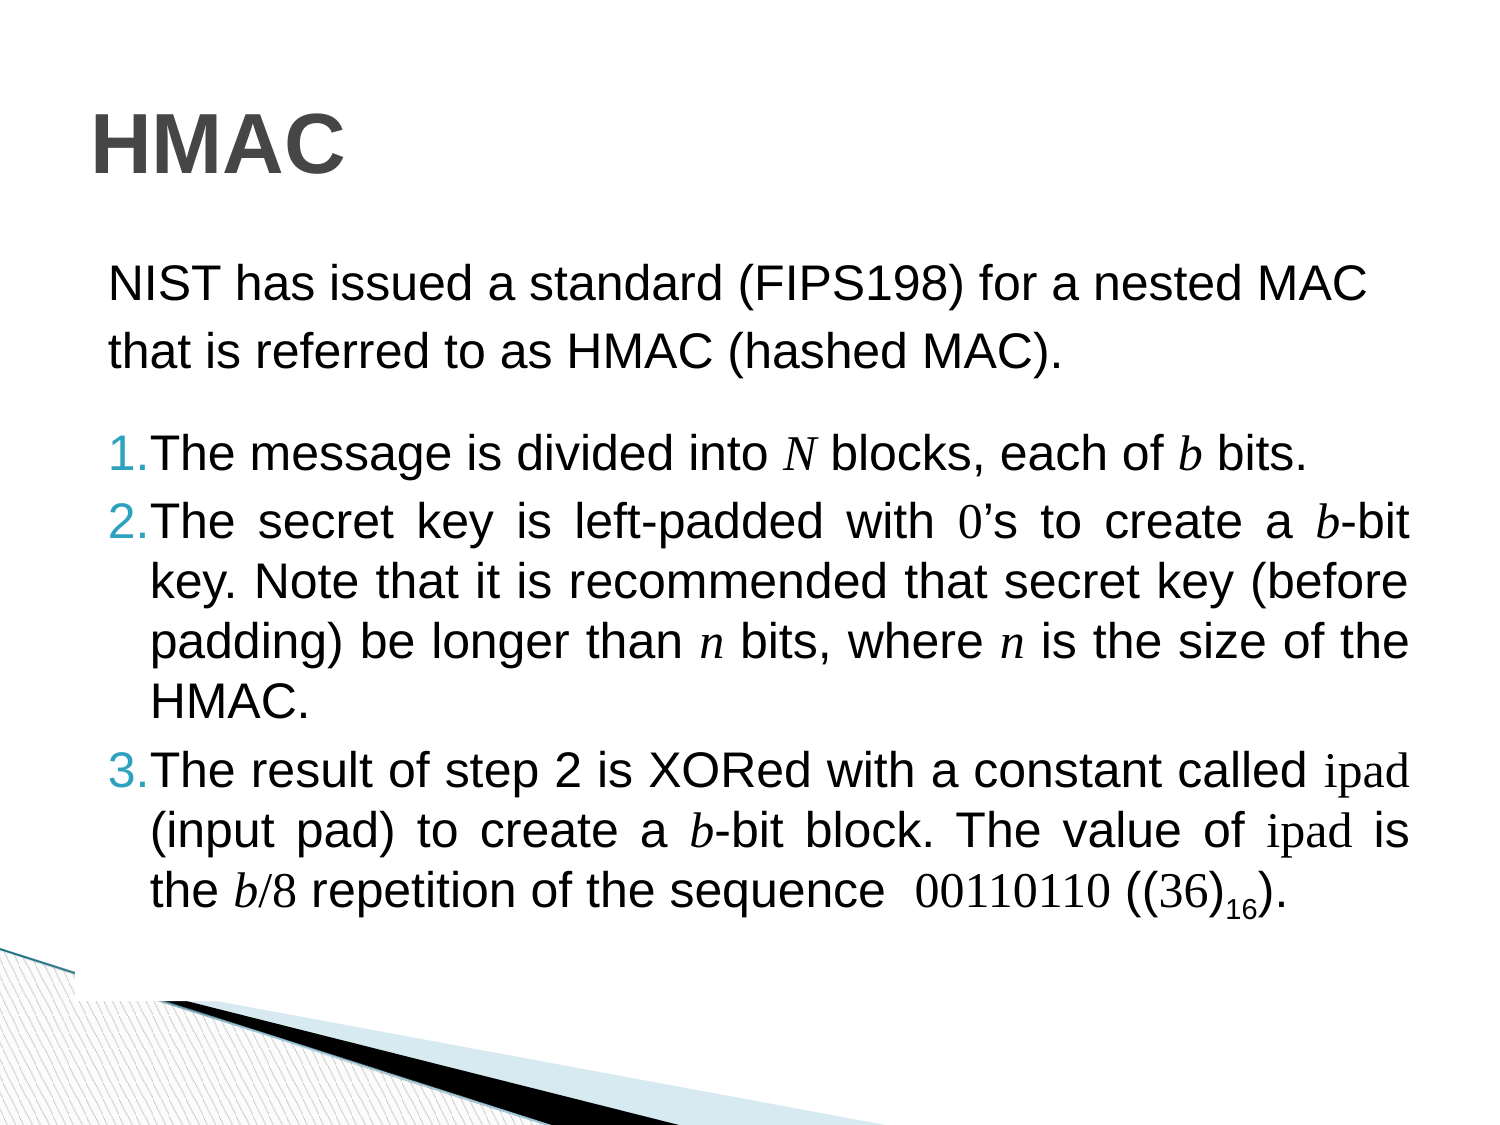

HMAC
NIST has issued a standard (FIPS198) for a nested MAC
that is referred to as HMAC (hashed MAC).

The message is divided into N blocks, each of b bits.
The secret key is left-padded with 0’s to create a b-bit key. Note that it is recommended that secret key (before padding) be longer than n bits, where n is the size of the HMAC.
The result of step 2 is XORed with a constant called ipad (input pad) to create a b-bit block. The value of ipad is the b/8 repetition of the sequence  00110110 ((36)16).